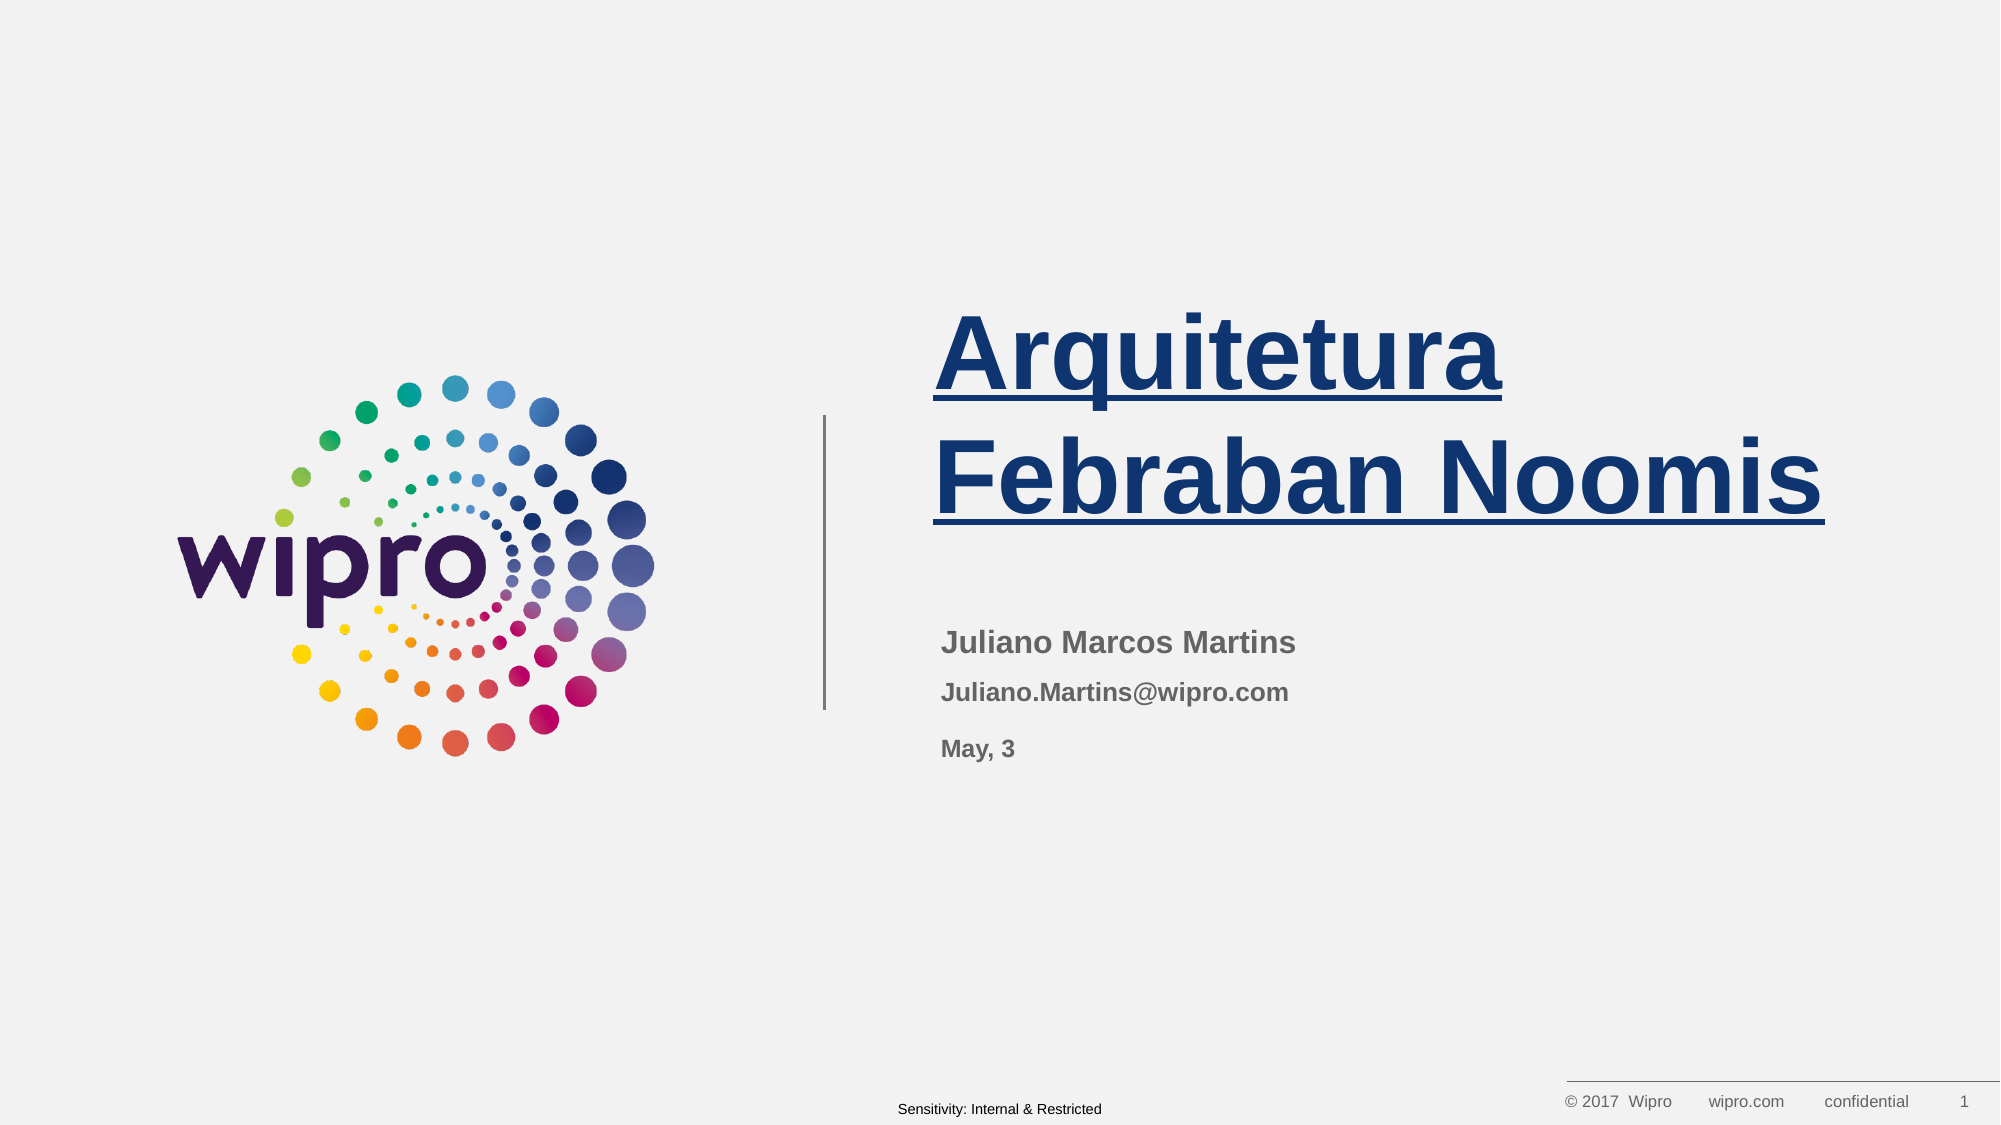

# Arquitetura Febraban Noomis
Juliano Marcos Martins
Juliano.Martins@wipro.com
May, 3